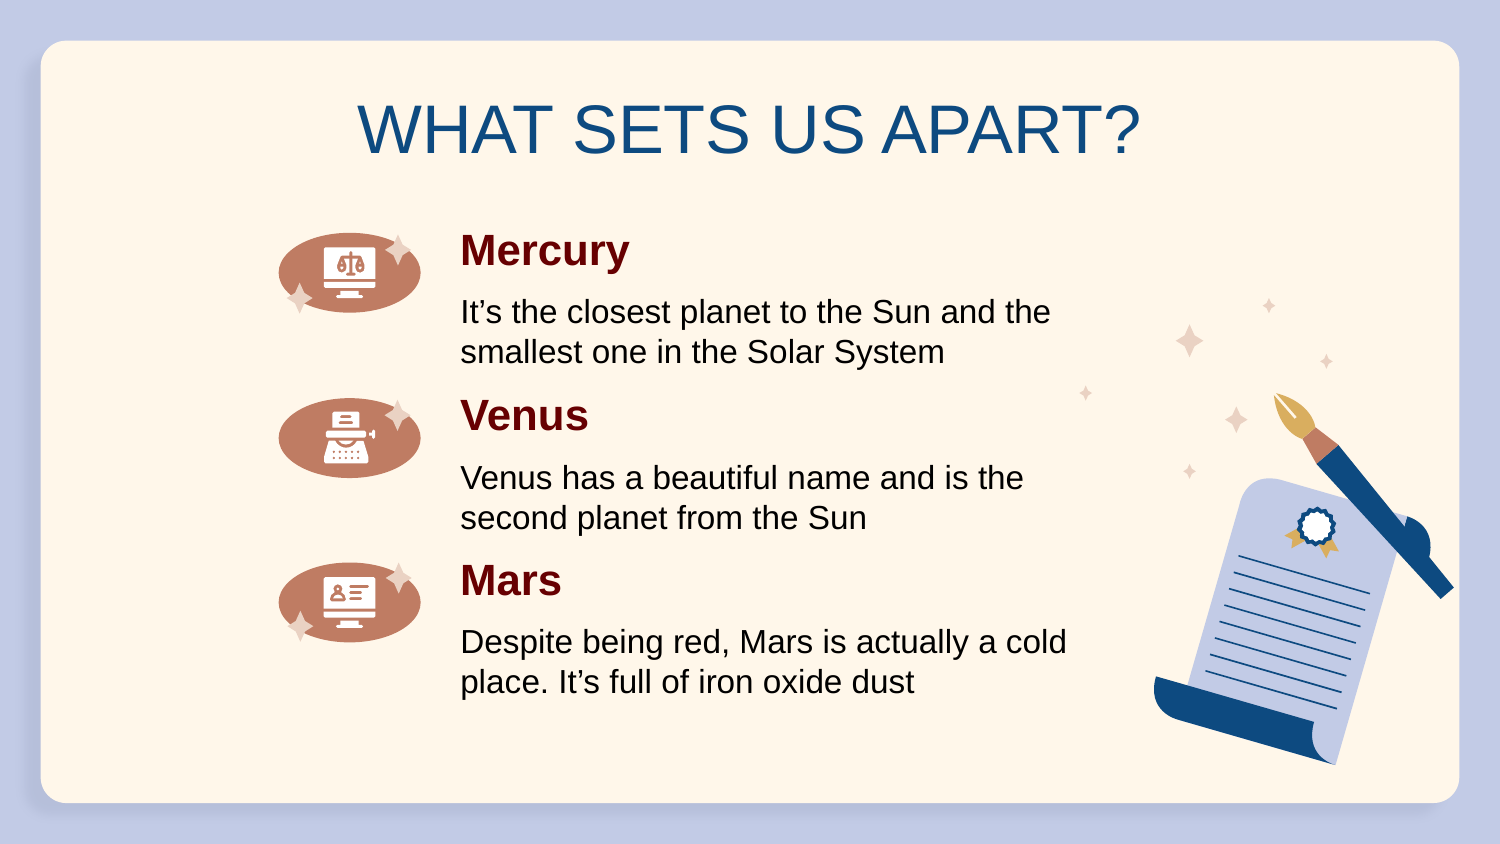

# WHAT SETS US APART?
Mercury

It’s the closest planet to the Sun and the smallest one in the Solar System

Venus

Venus has a beautiful name and is the second planet from the Sun

Mars

Despite being red, Mars is actually a cold place. It’s full of iron oxide dust